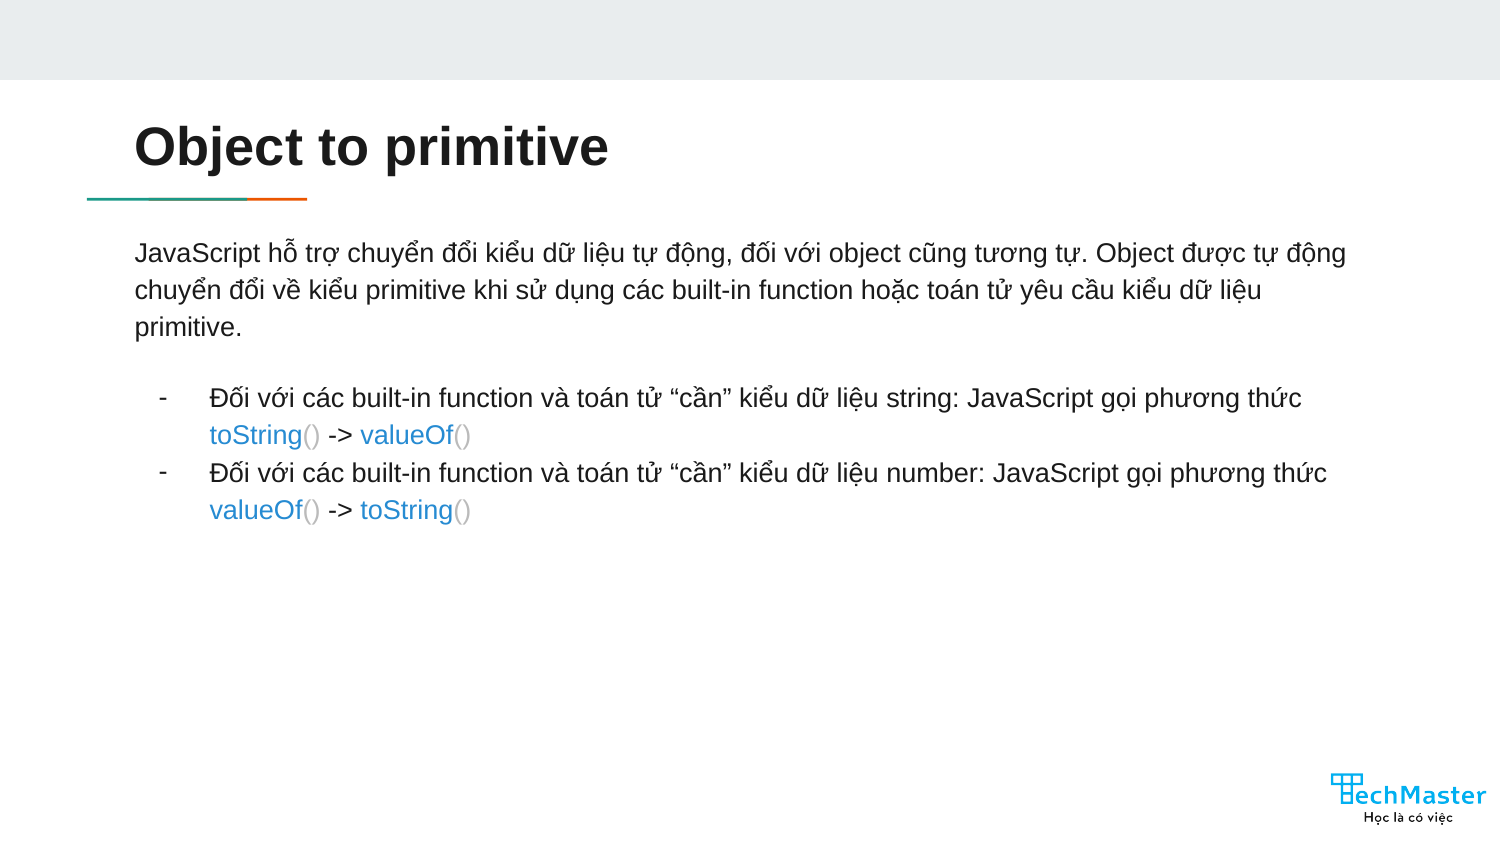

# Object to primitive
JavaScript hỗ trợ chuyển đổi kiểu dữ liệu tự động, đối với object cũng tương tự. Object được tự động chuyển đổi về kiểu primitive khi sử dụng các built-in function hoặc toán tử yêu cầu kiểu dữ liệu primitive.
Đối với các built-in function và toán tử “cần” kiểu dữ liệu string: JavaScript gọi phương thức toString() -> valueOf()
Đối với các built-in function và toán tử “cần” kiểu dữ liệu number: JavaScript gọi phương thức valueOf() -> toString()